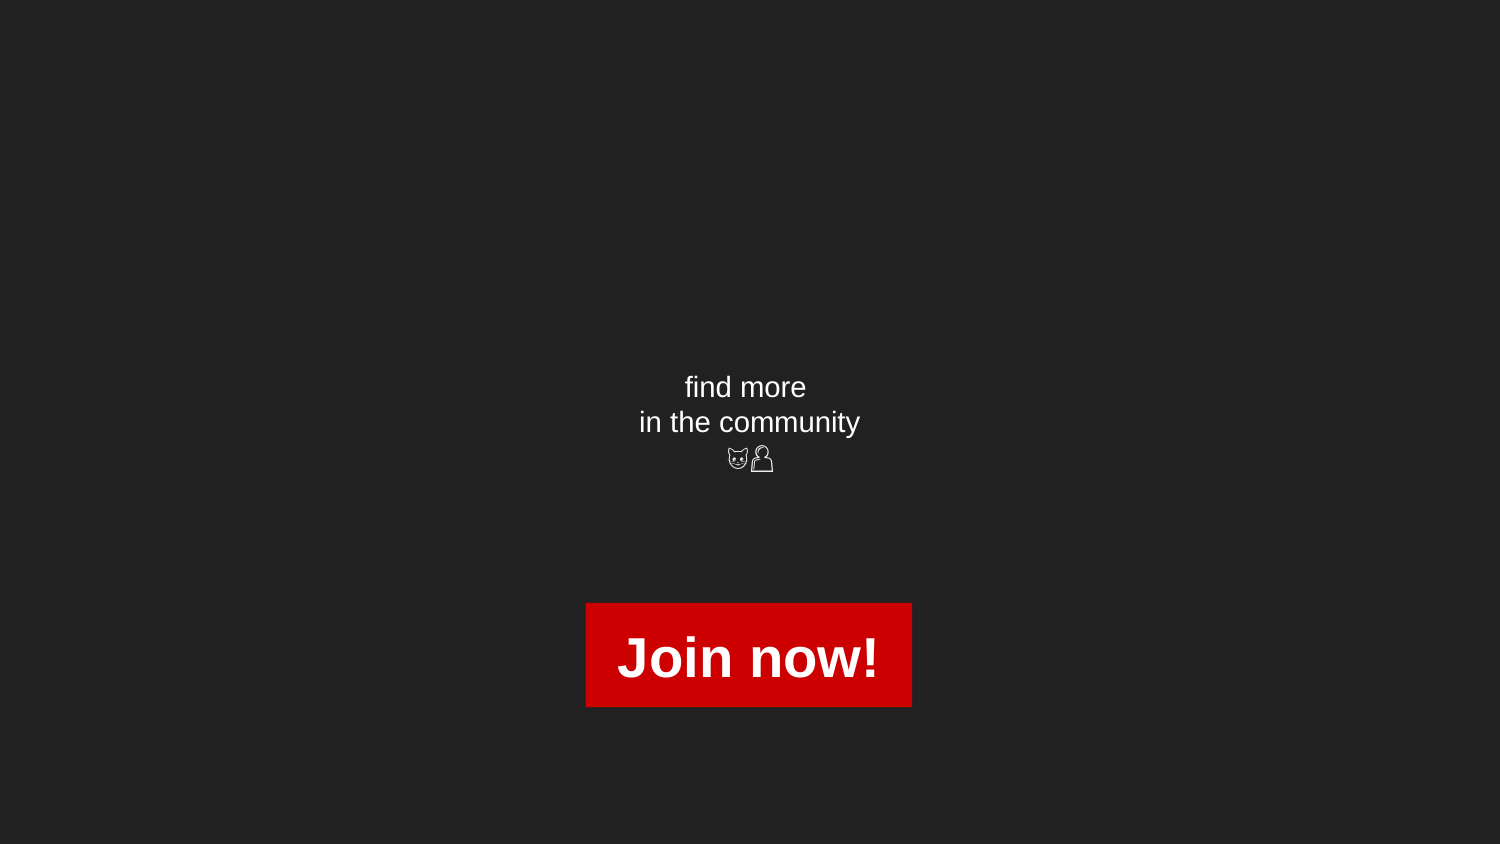

# find more
in the community
🐱‍👤

Join now!